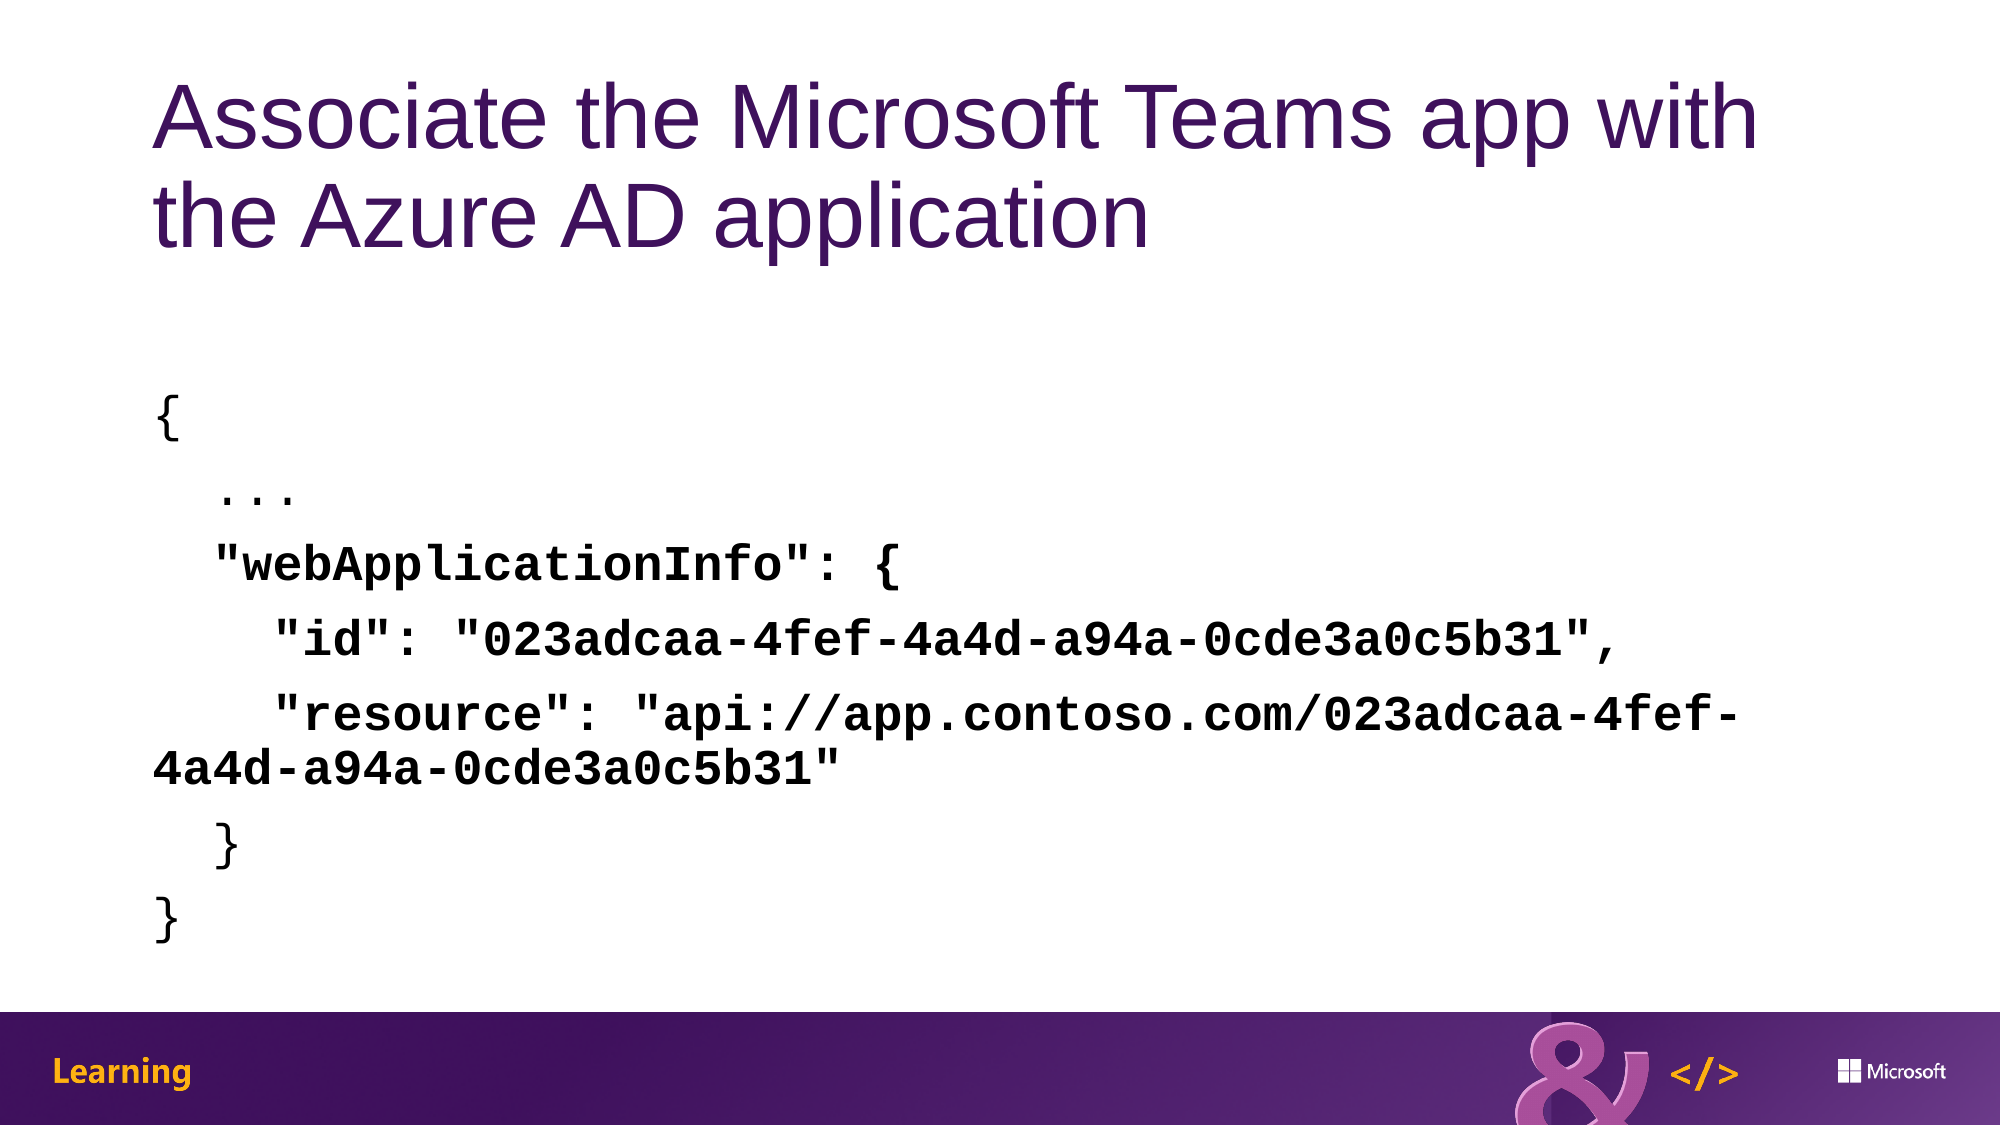

# Associate the Microsoft Teams app with the Azure AD application

{
  ...
  "webApplicationInfo": {
    "id": "023adcaa-4fef-4a4d-a94a-0cde3a0c5b31",
    "resource": "api://app.contoso.com/023adcaa-4fef-4a4d-a94a-0cde3a0c5b31"
  }
}